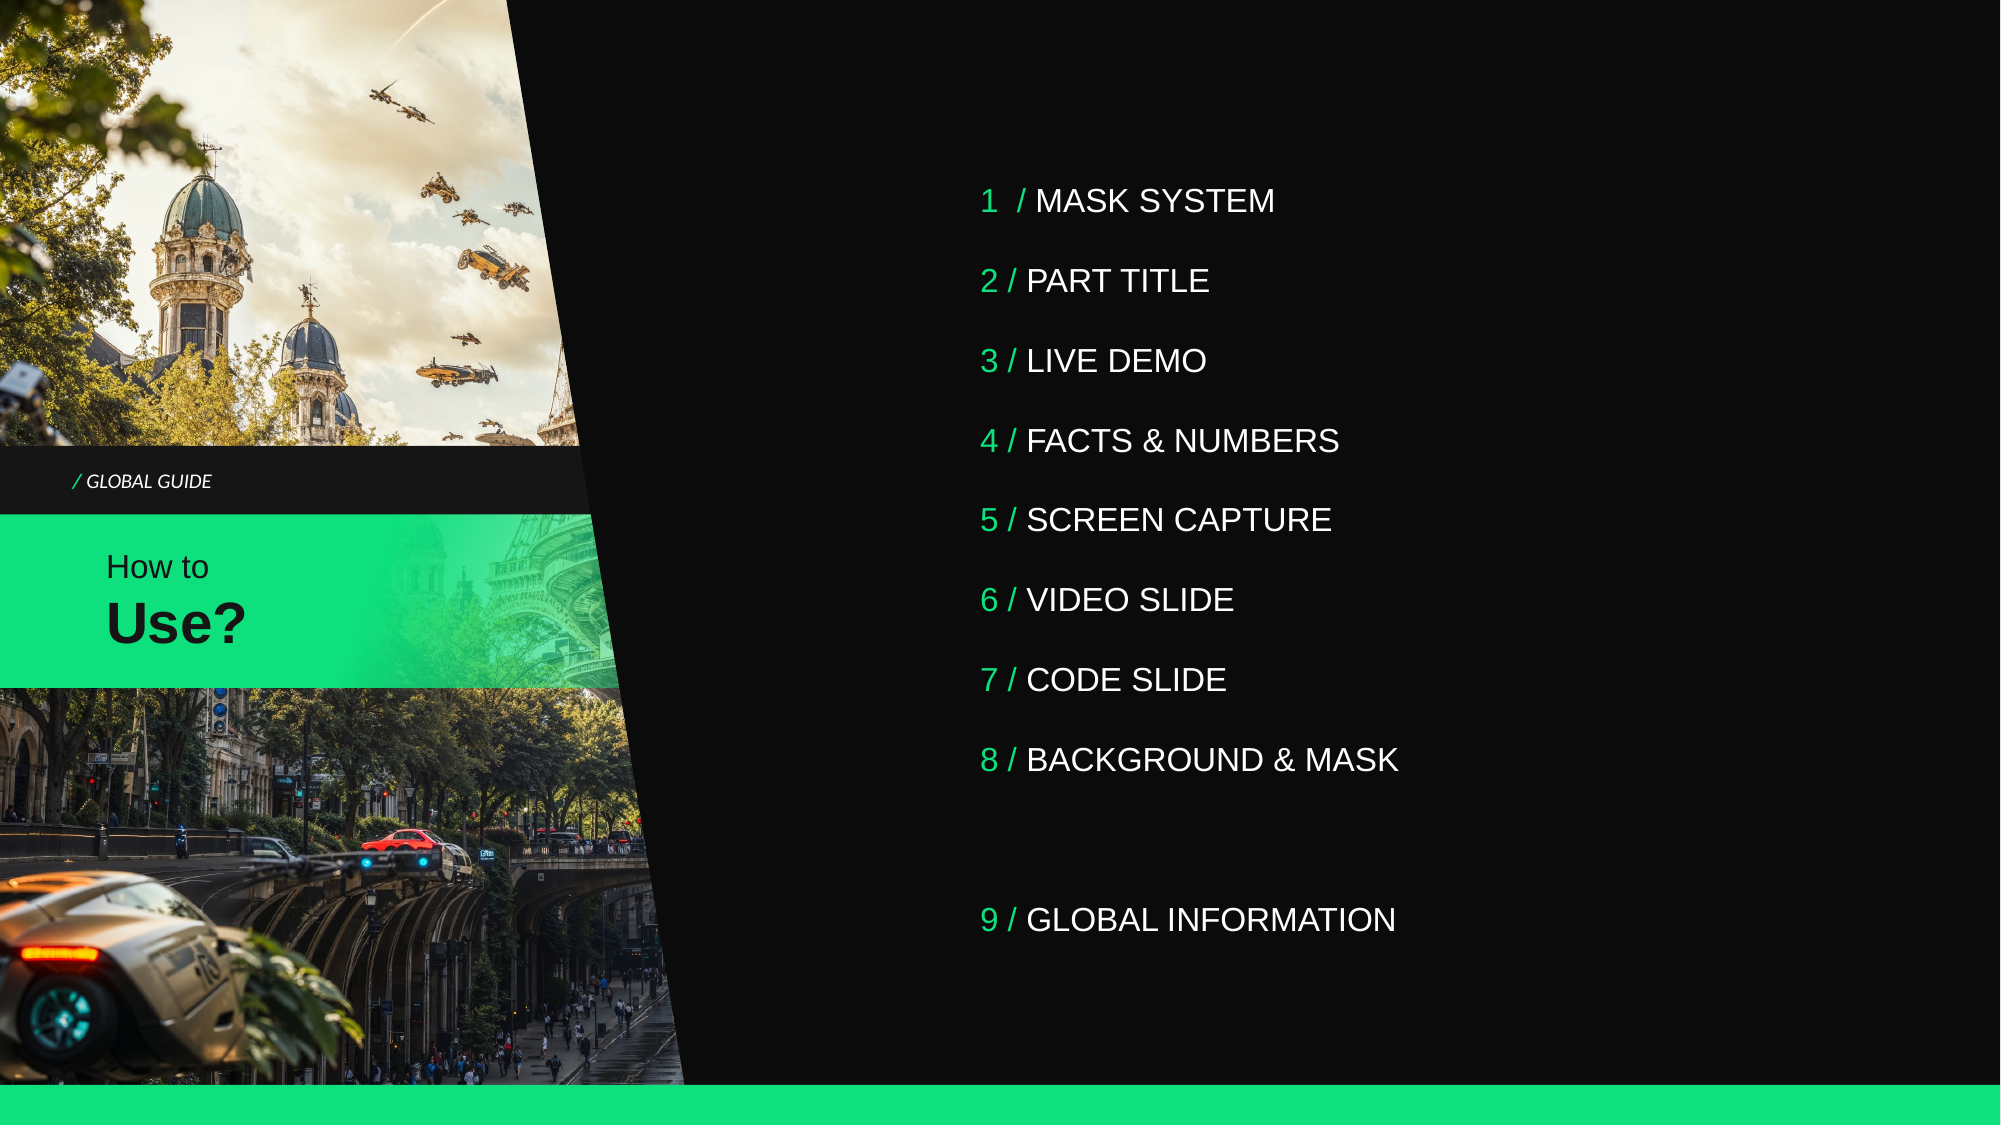

1  / MASK SYSTEM
2 / PART TITLE
3 / LIVE DEMO
4 / FACTS & NUMBERS
5 / SCREEN CAPTURE
6 / VIDEO SLIDE
7 / CODE SLIDE
8 / BACKGROUND & MASK

9 / GLOBAL INFORMATION

/ GLOBAL GUIDE
How to
Use?